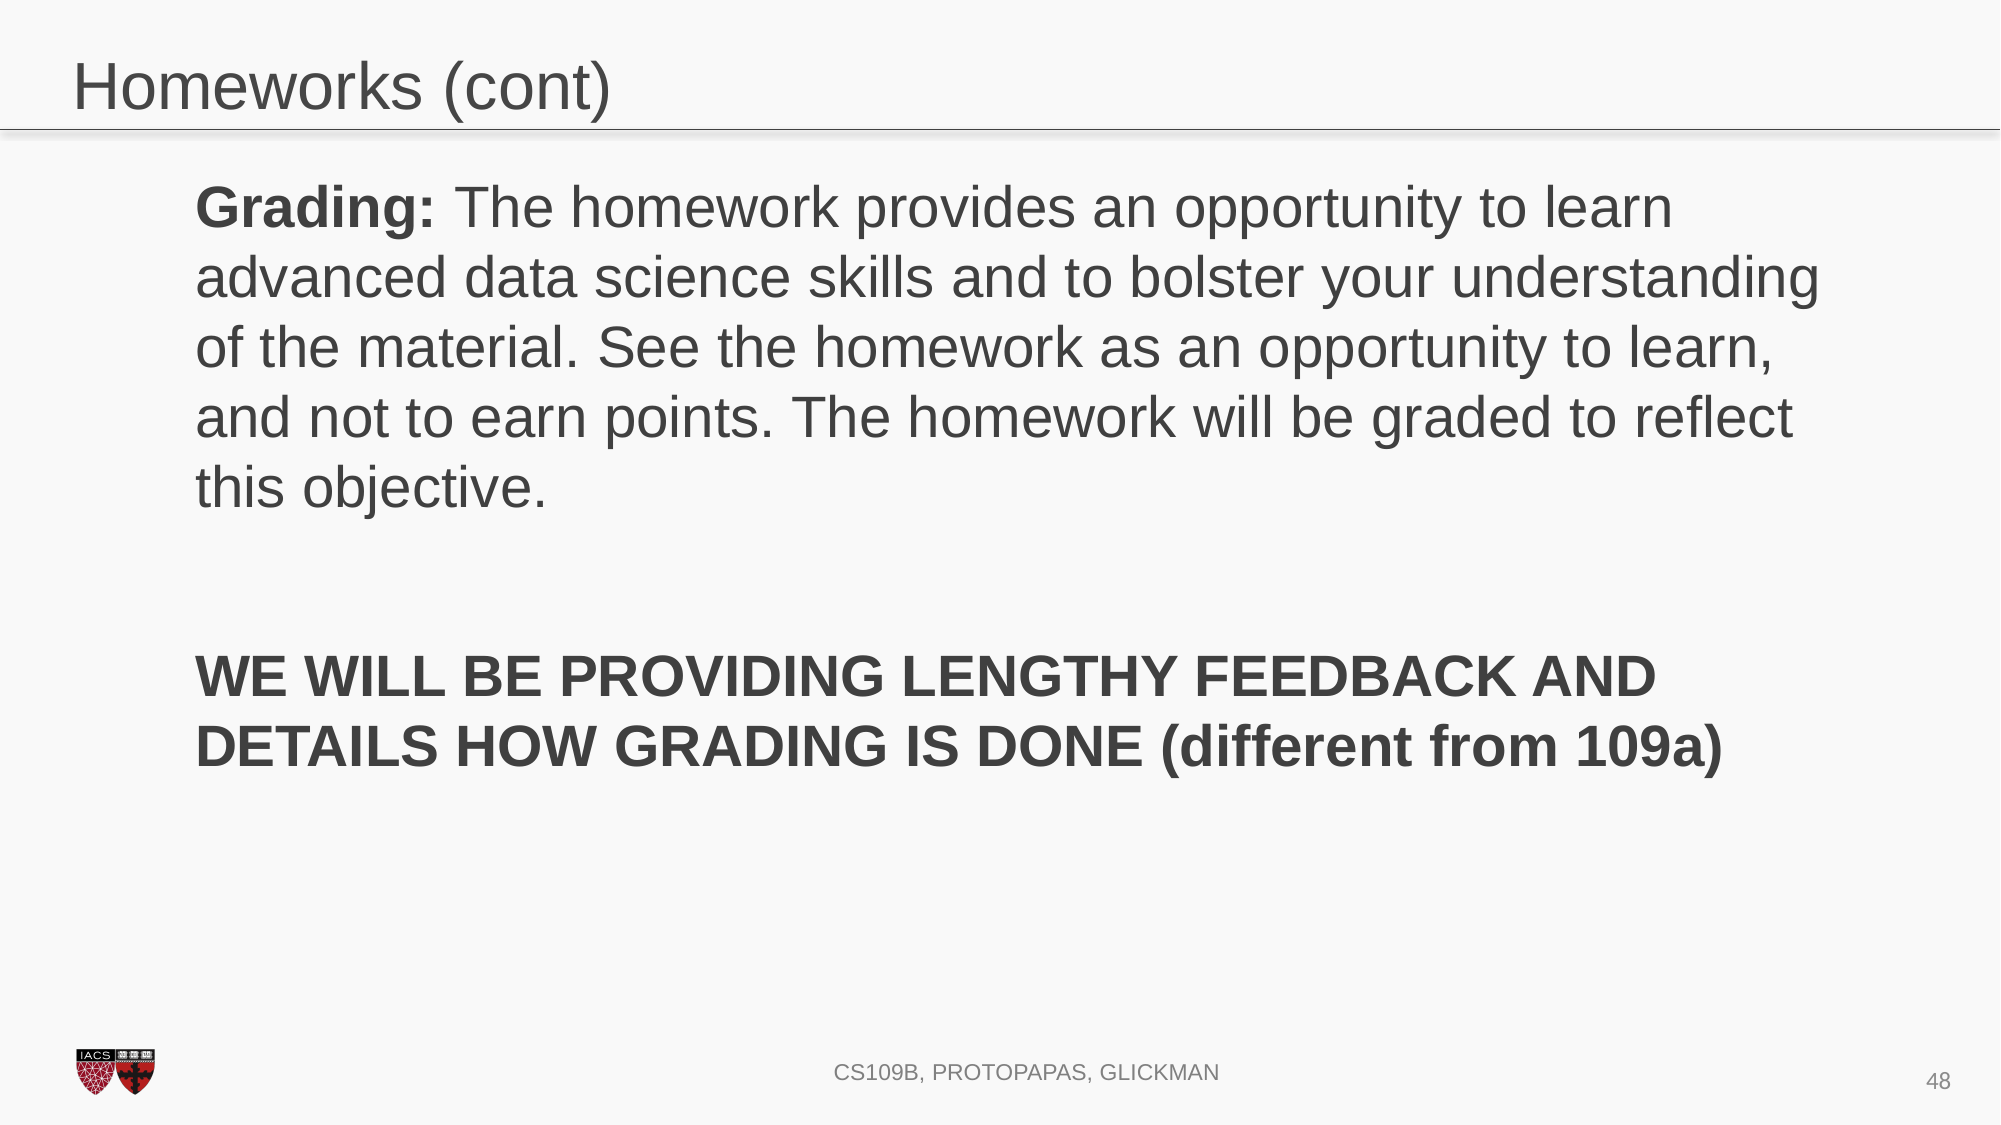

# Homeworks (cont)
Grading: The homework provides an opportunity to learn advanced data science skills and to bolster your understanding of the material. See the homework as an opportunity to learn, and not to earn points. The homework will be graded to reflect this objective.

WE WILL BE PROVIDING LENGTHY FEEDBACK AND DETAILS HOW GRADING IS DONE (different from 109a)

48